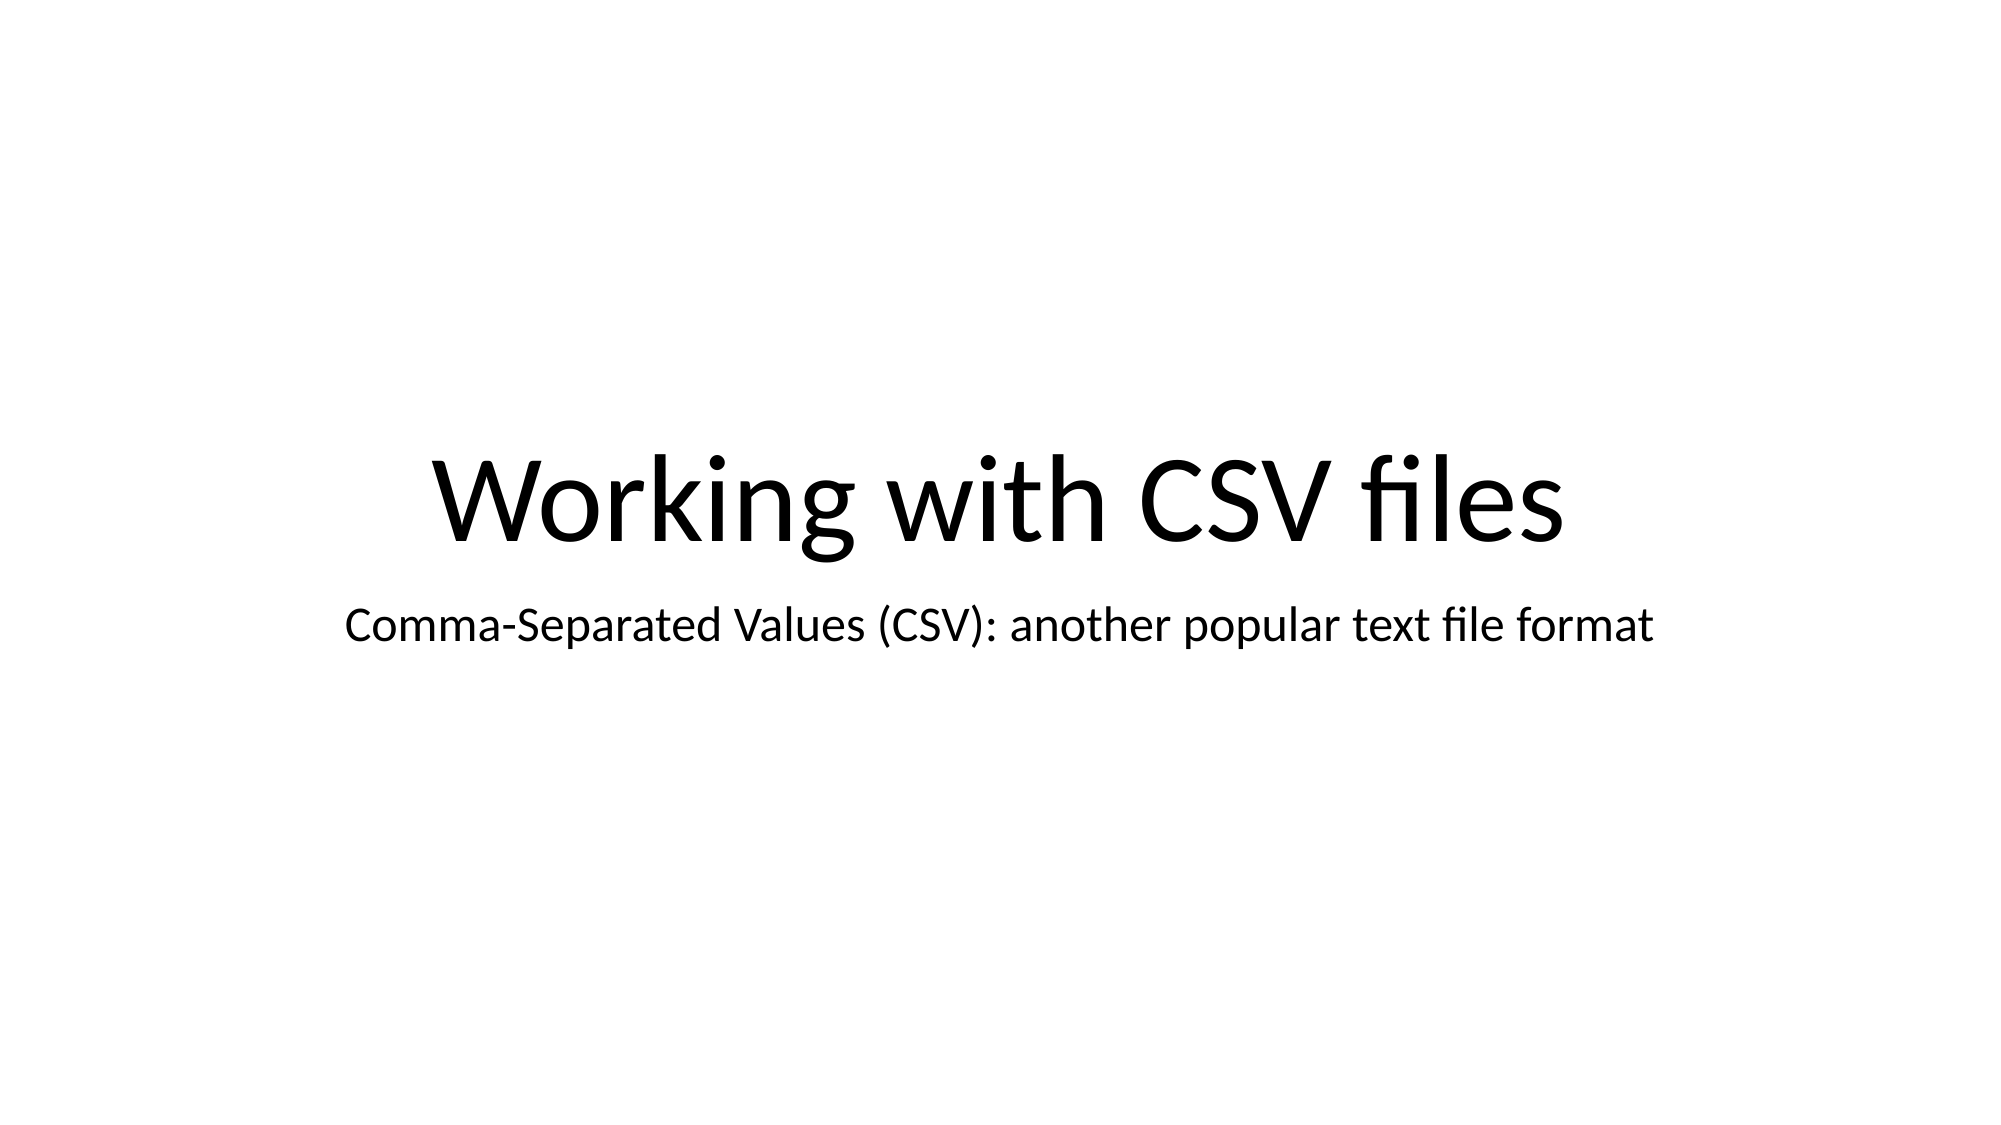

# Working with CSV files
Comma-Separated Values (CSV): another popular text file format